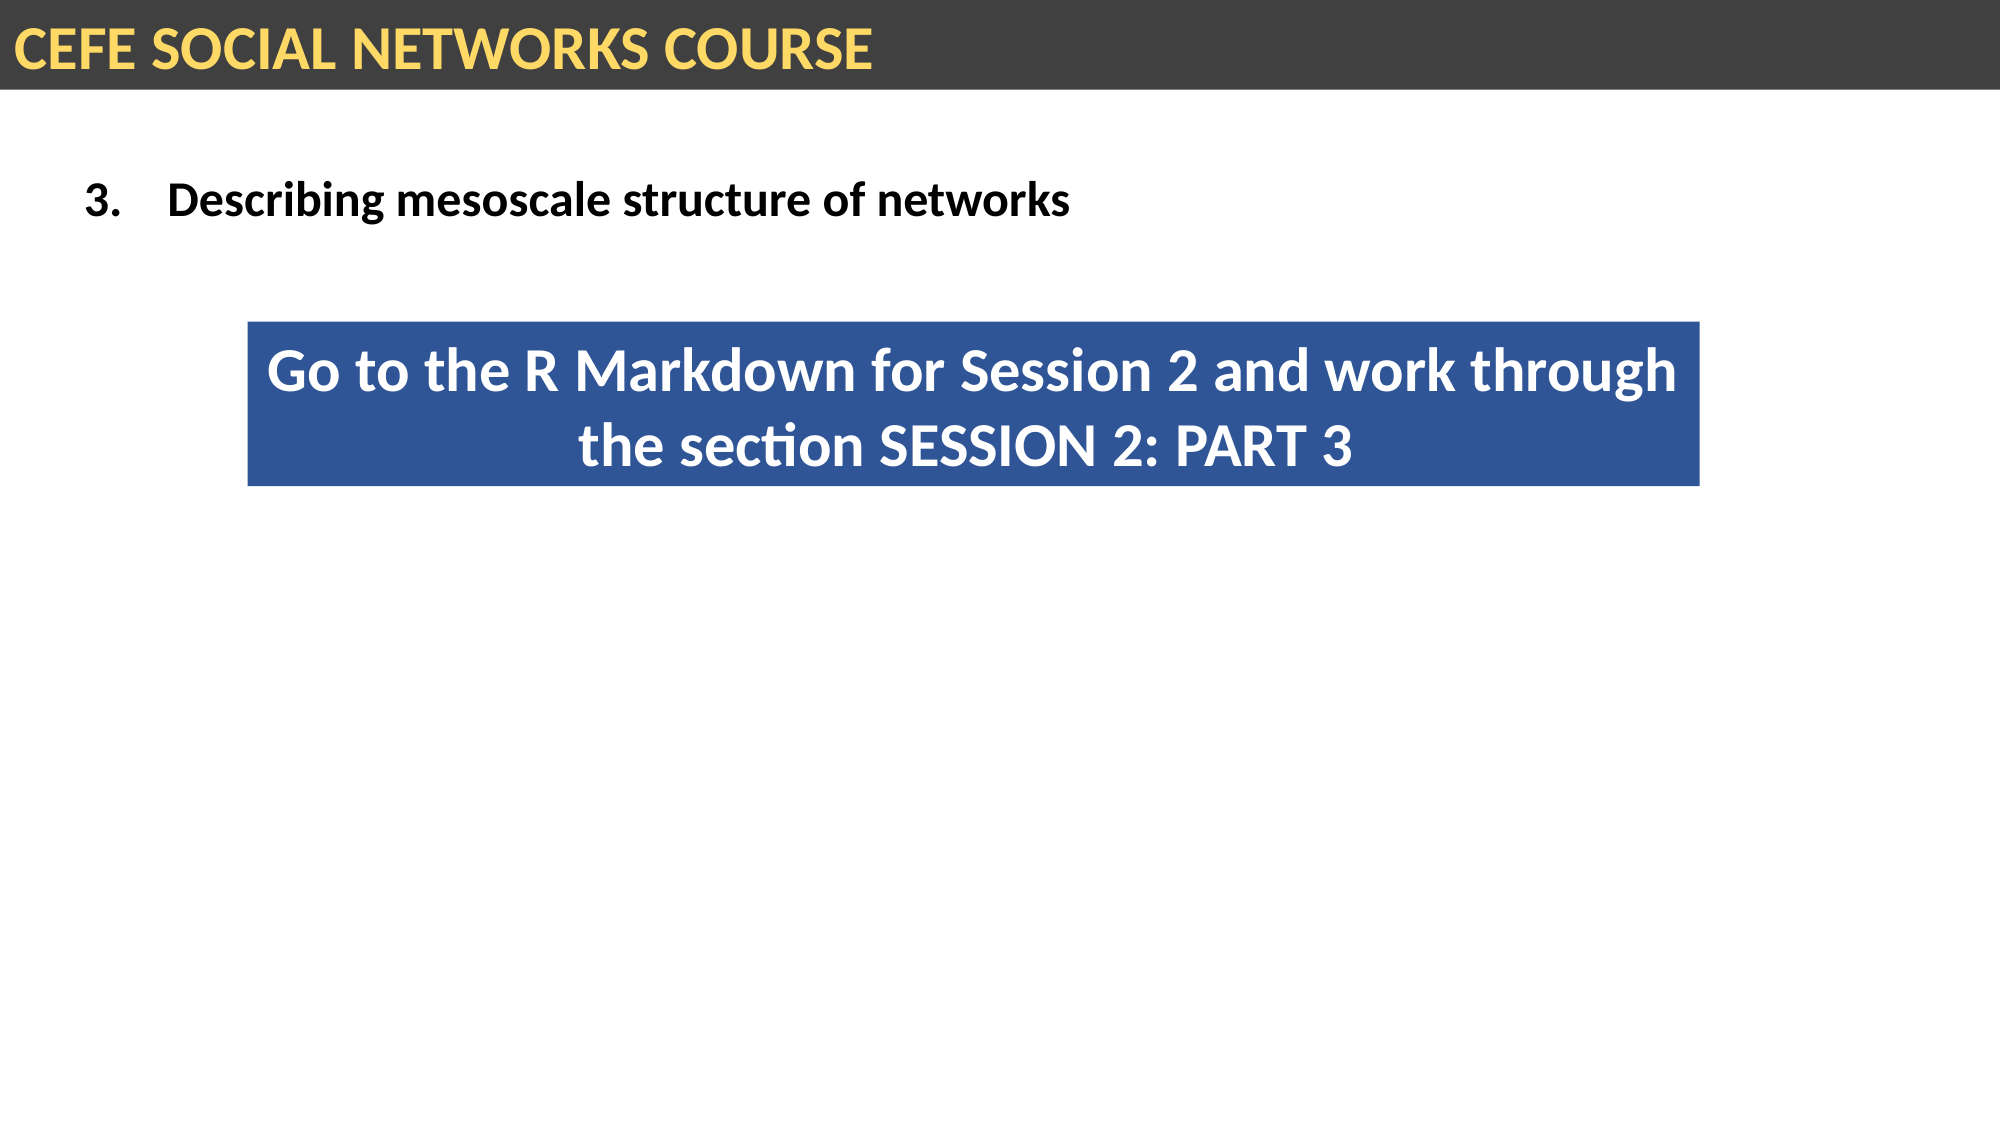

CEFE SOCIAL NETWORKS COURSE
3.    Describing mesoscale structure of networks
Go to the R Markdown for Session 2 and work through the section SESSION 2: PART 3